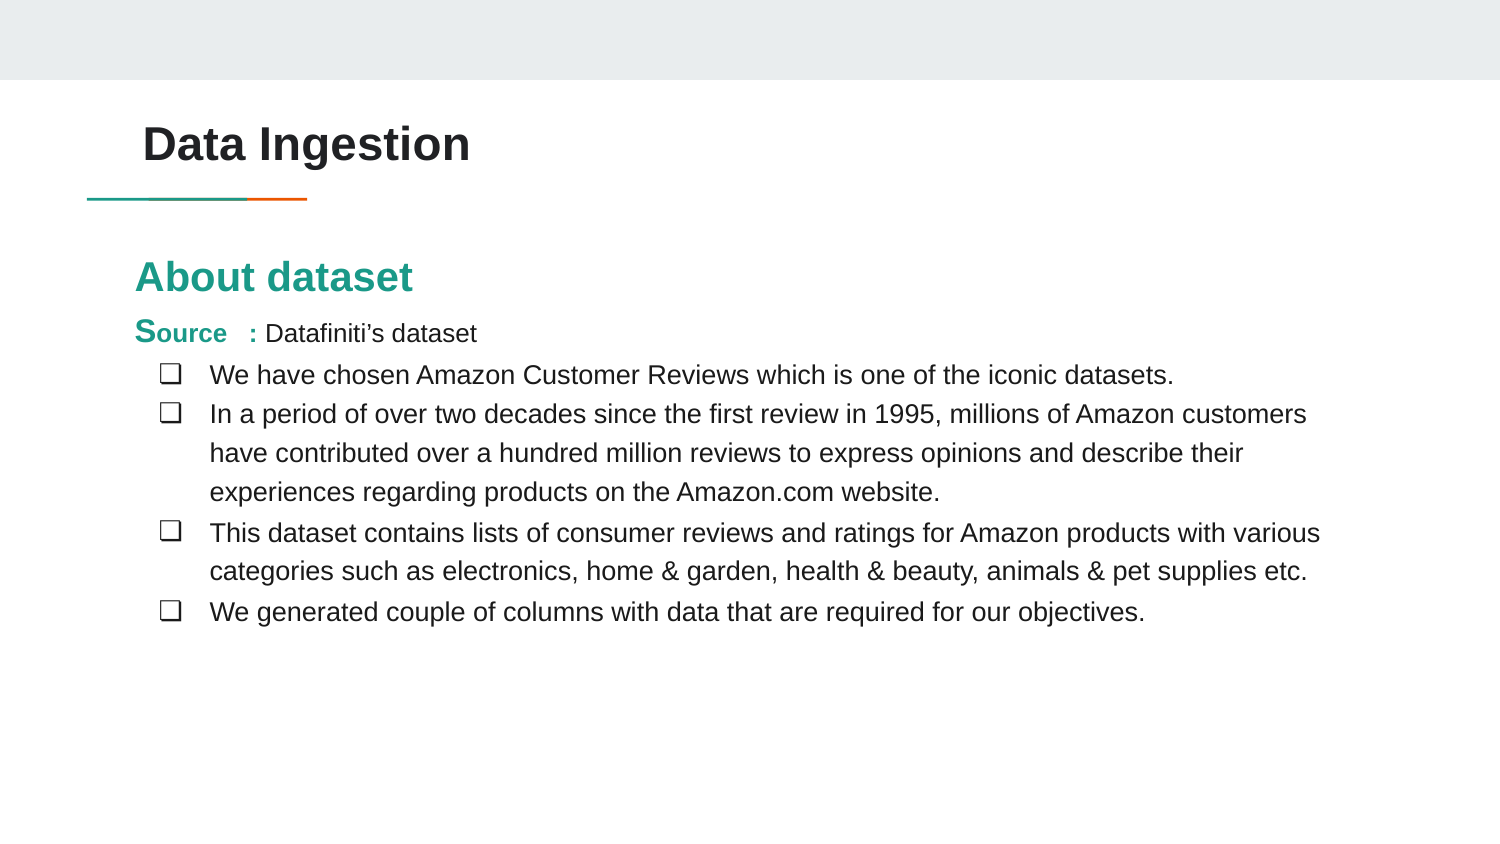

# Data Ingestion
About dataset
Source   : Datafiniti’s dataset
We have chosen Amazon Customer Reviews which is one of the iconic datasets.
In a period of over two decades since the first review in 1995, millions of Amazon customers have contributed over a hundred million reviews to express opinions and describe their experiences regarding products on the Amazon.com website.
This dataset contains lists of consumer reviews and ratings for Amazon products with various categories such as electronics, home & garden, health & beauty, animals & pet supplies etc.
We generated couple of columns with data that are required for our objectives.